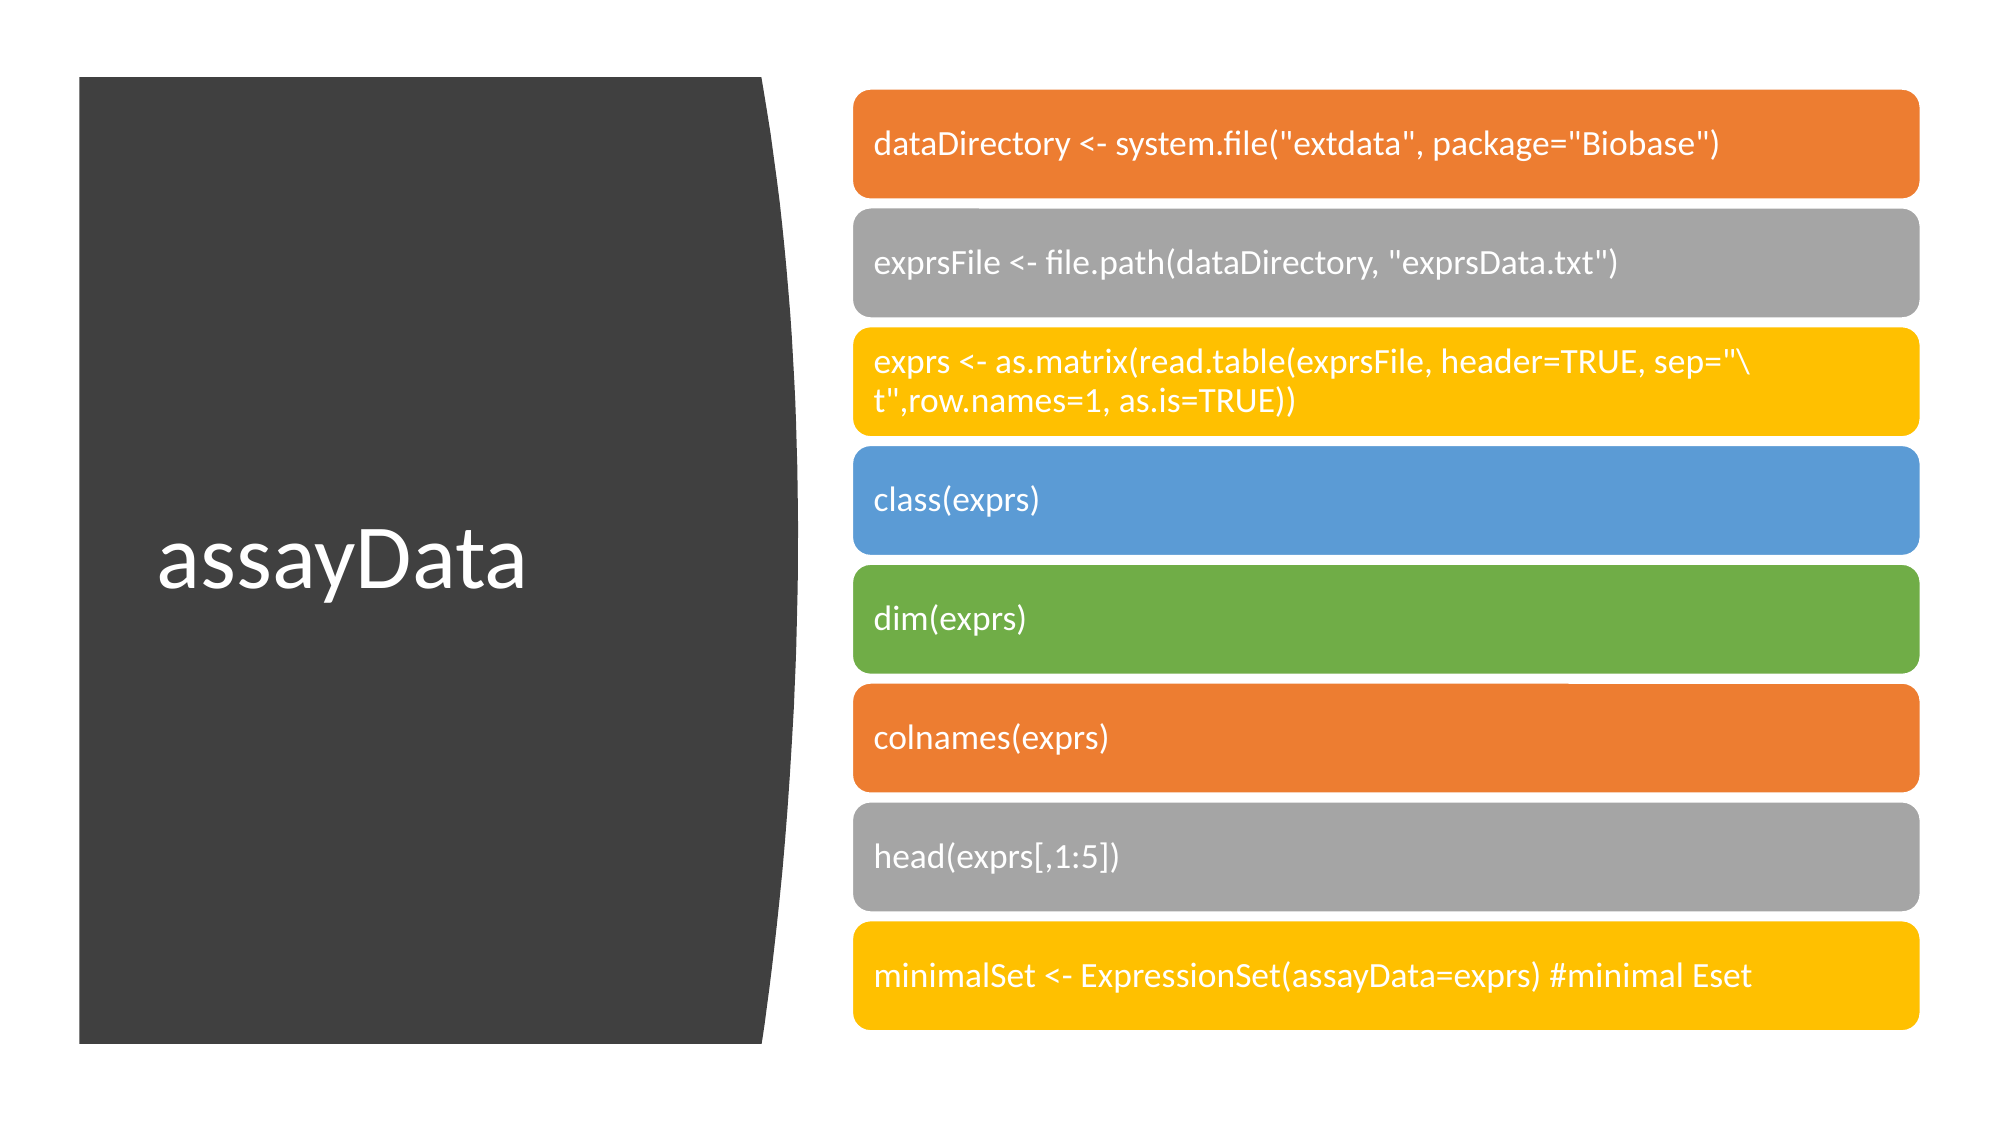

dataDirectory <- system.file("extdata", package="Biobase")
exprsFile <- file.path(dataDirectory, "exprsData.txt")
exprs <- as.matrix(read.table(exprsFile, header=TRUE, sep="\t",row.names=1, as.is=TRUE))
class(exprs)
dim(exprs)
colnames(exprs)
head(exprs[,1:5])
minimalSet <- ExpressionSet(assayData=exprs) #minimal Eset

# assayData